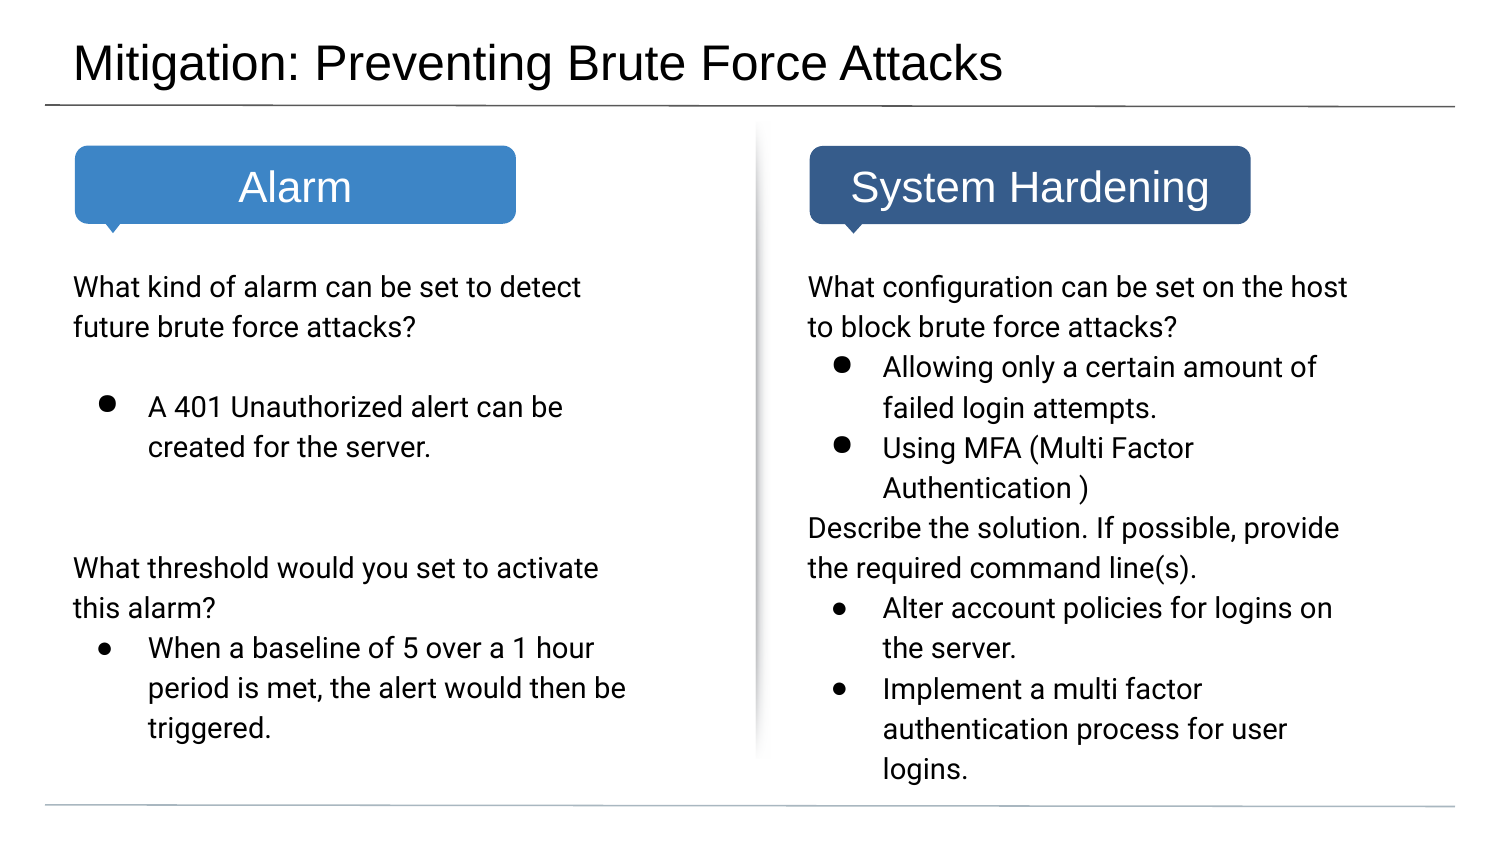

# Mitigation: Preventing Brute Force Attacks
What kind of alarm can be set to detect future brute force attacks?

A 401 Unauthorized alert can be created for the server.

What threshold would you set to activate this alarm?
When a baseline of 5 over a 1 hour period is met, the alert would then be triggered.
What configuration can be set on the host to block brute force attacks?
Allowing only a certain amount of failed login attempts.
Using MFA (Multi Factor Authentication )
Describe the solution. If possible, provide the required command line(s).
Alter account policies for logins on the server.
Implement a multi factor authentication process for user logins.